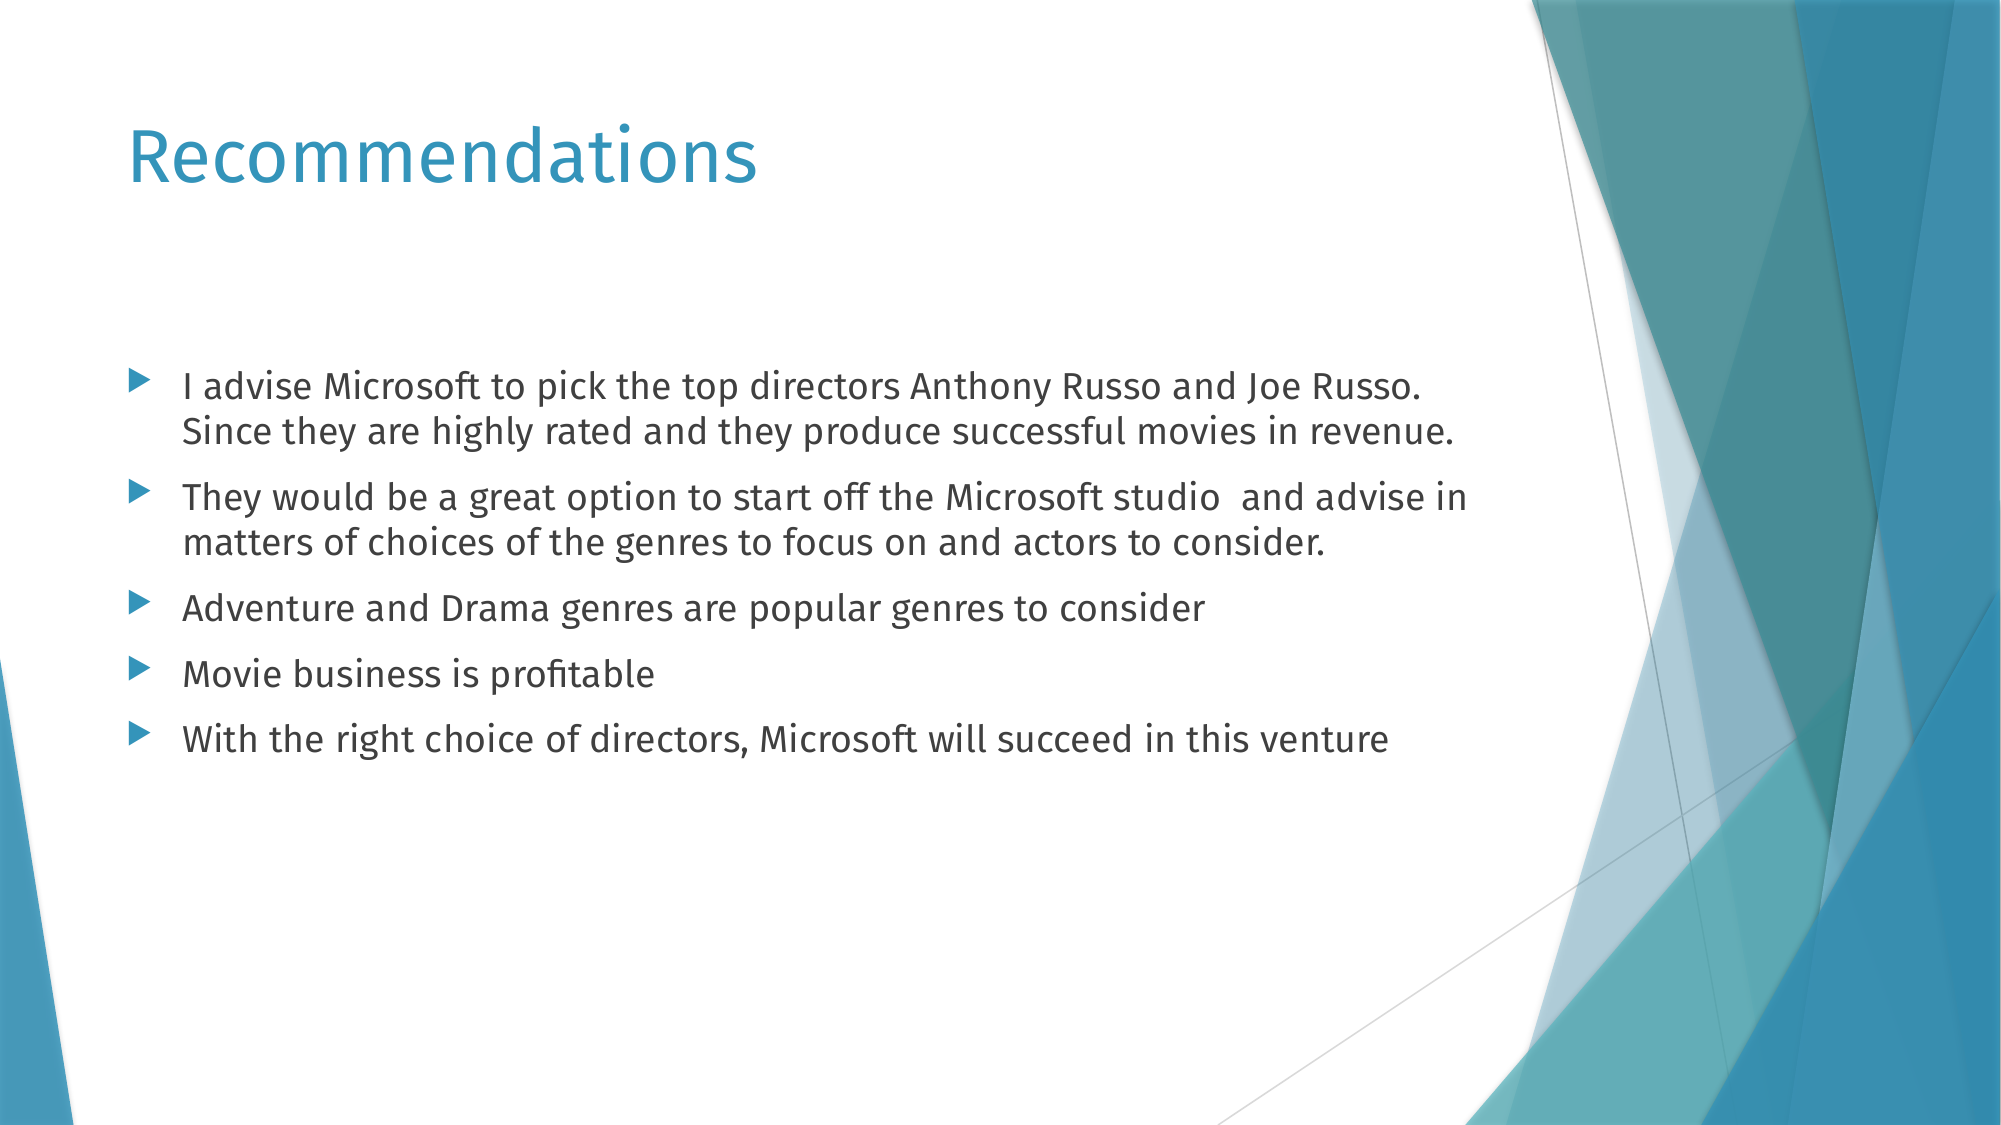

# Recommendations
I advise Microsoft to pick the top directors Anthony Russo and Joe Russo. Since they are highly rated and they produce successful movies in revenue.
They would be a great option to start off the Microsoft studio  and advise in matters of choices of the genres to focus on and actors to consider.
Adventure and Drama genres are popular genres to consider
Movie business is profitable
With the right choice of directors, Microsoft will succeed in this venture